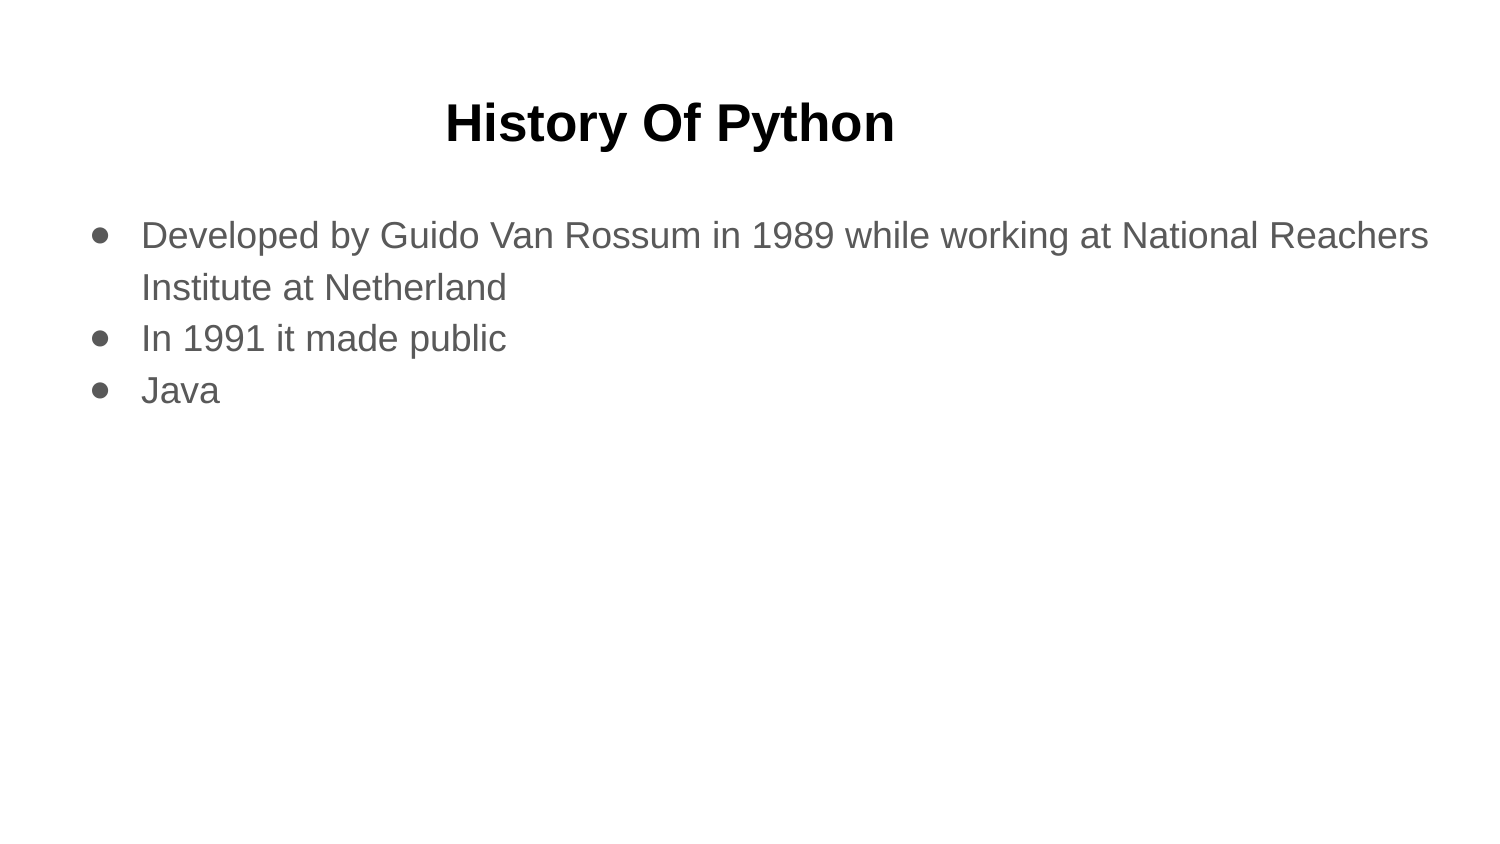

# History Of Python
Developed by Guido Van Rossum in 1989 while working at National Reachers Institute at Netherland
In 1991 it made public
Java